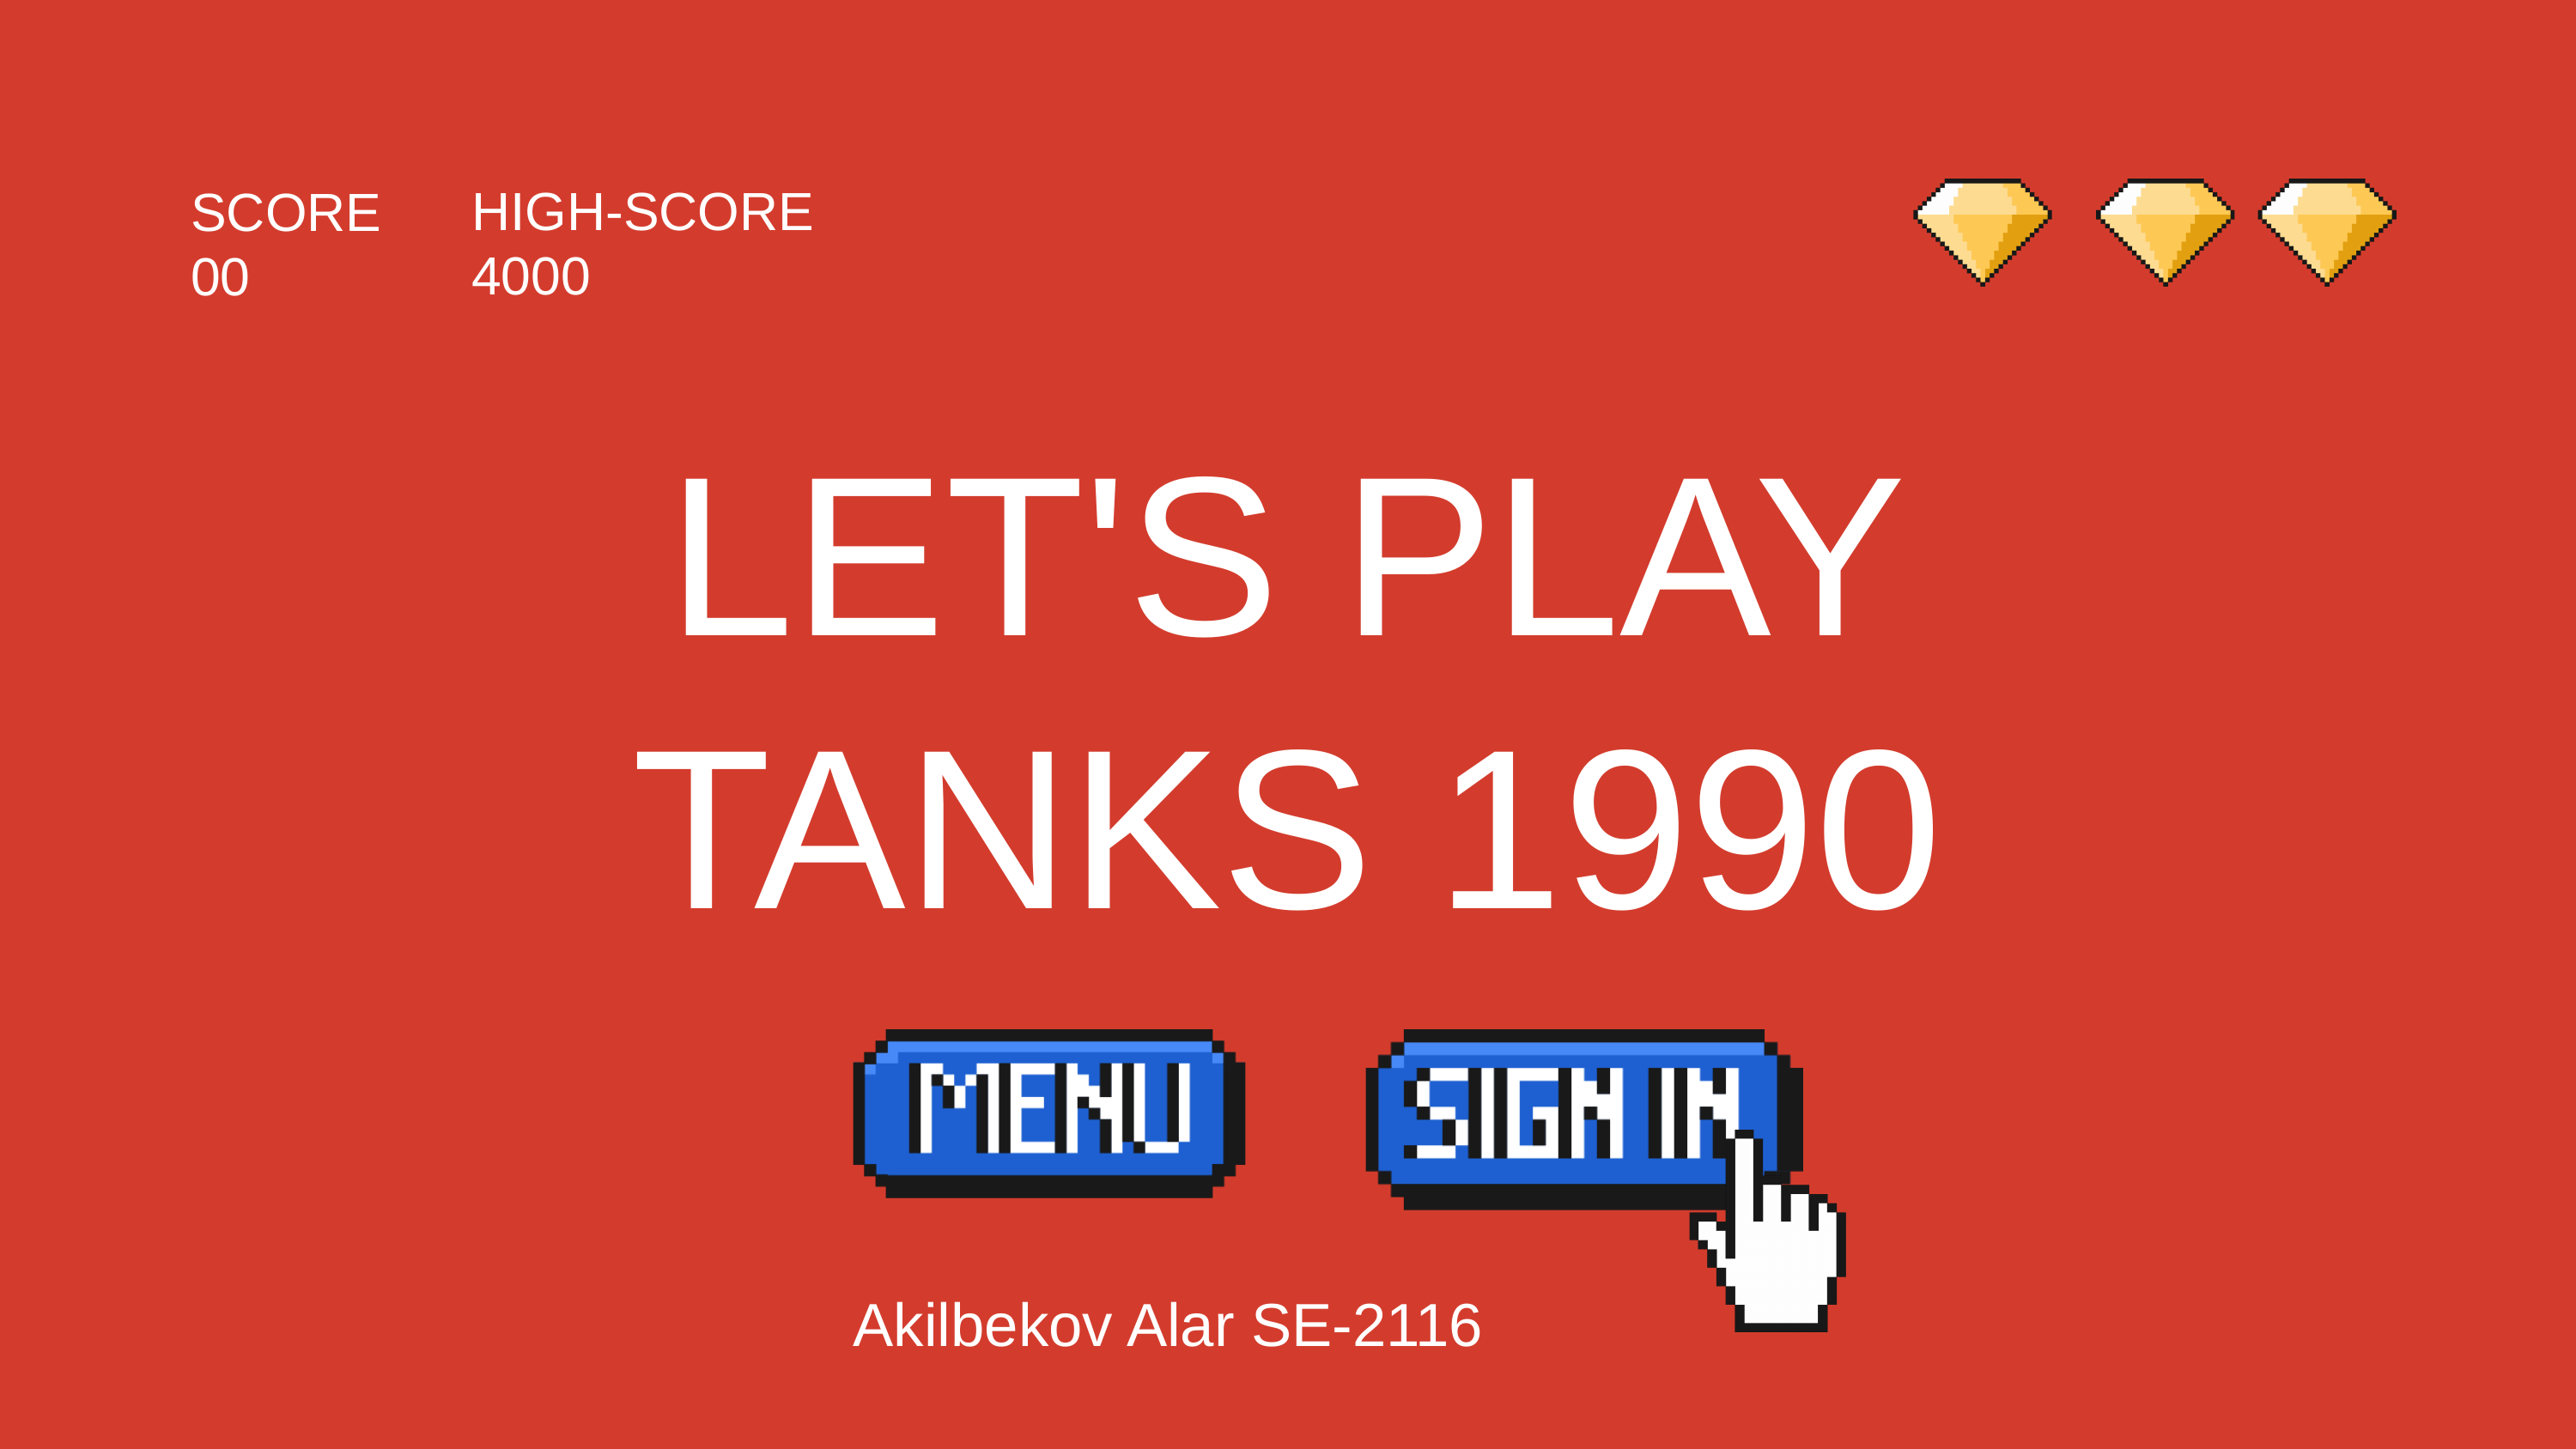

HIGH-SCORE
4000
SCORE
00

LET'S PLAY
TANKS 1990

Akilbekov Alar SE-2116